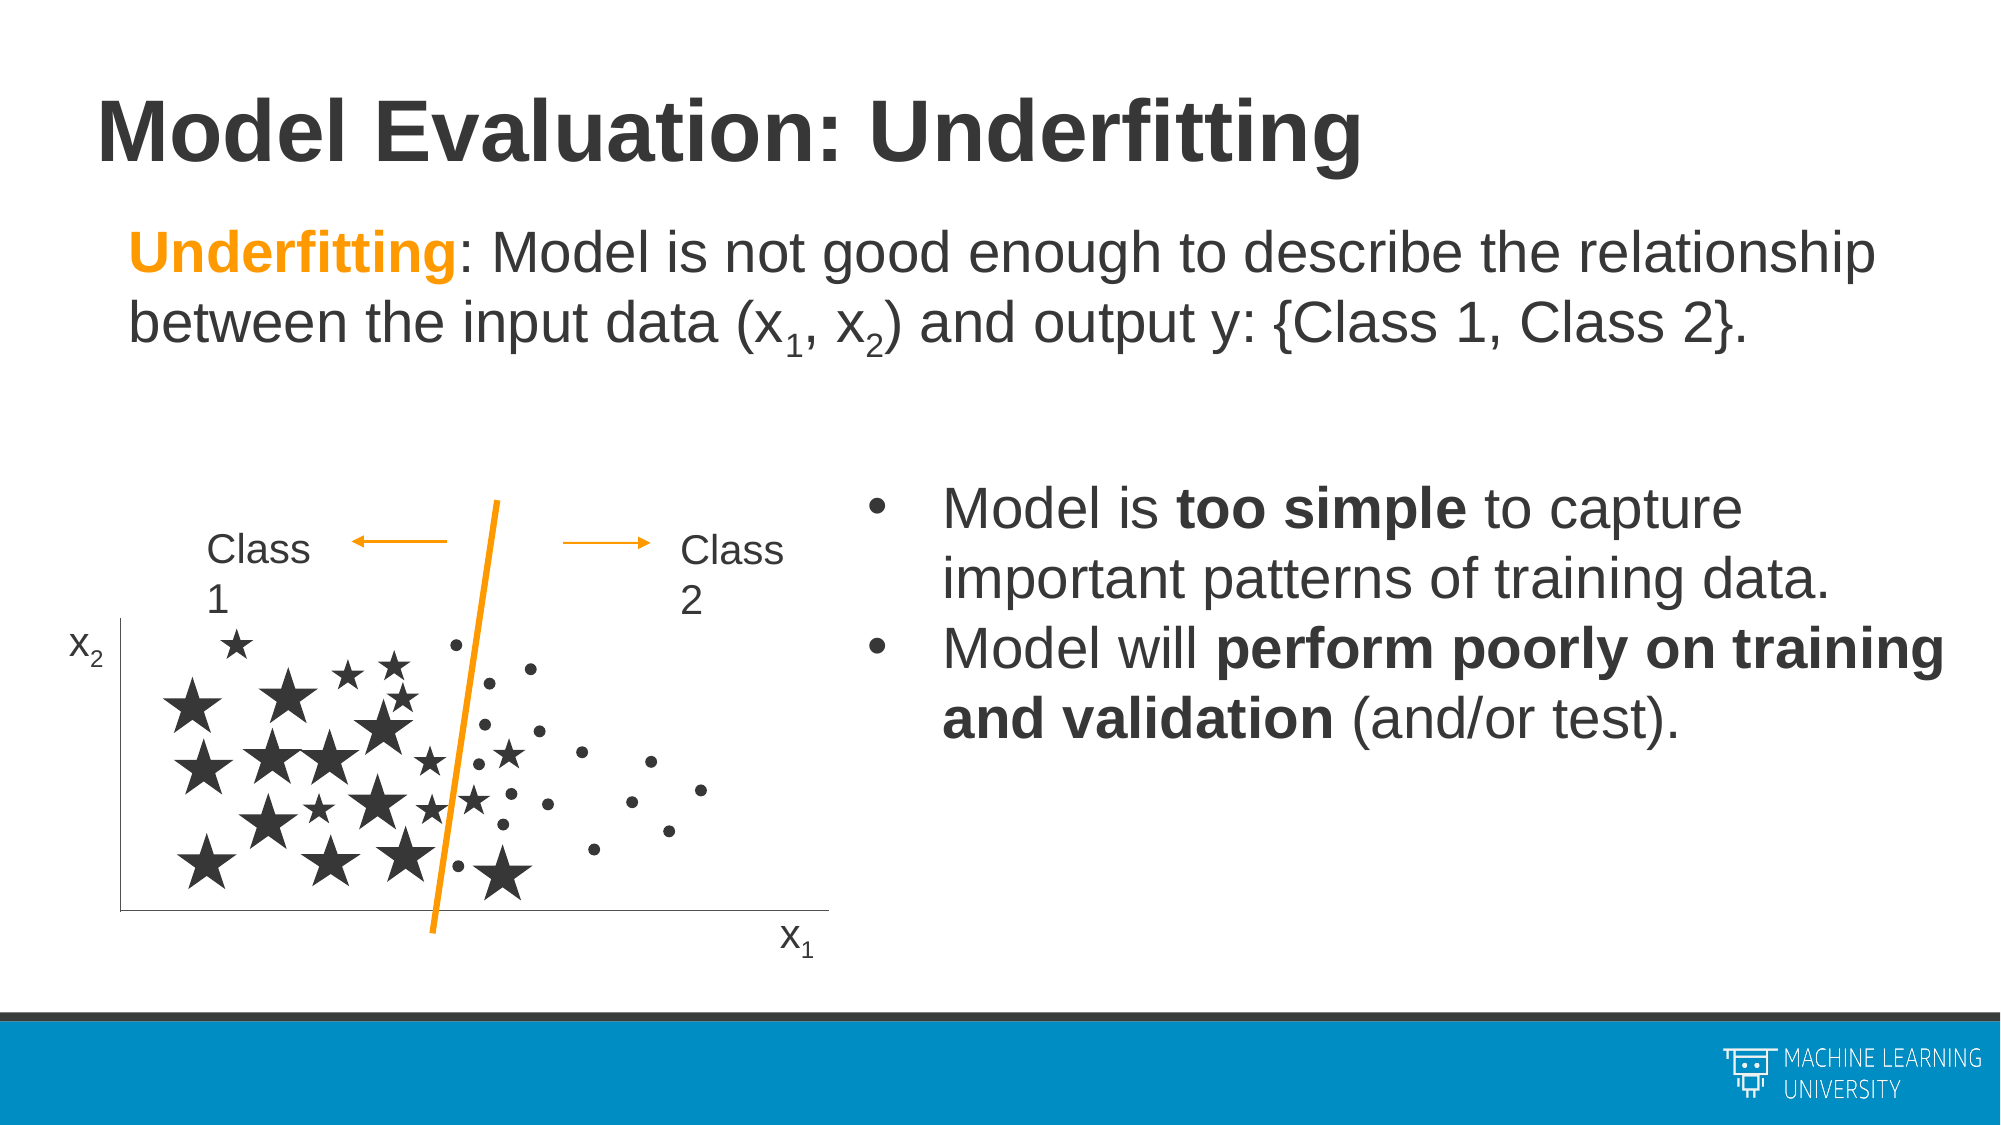

# Model Evaluation: Underfitting
Underfitting: Model is not good enough to describe the relationship between the input data (x1, x2) and output y: {Class 1, Class 2}.
Model is too simple to capture important patterns of training data.
Model will perform poorly on training and validation (and/or test).
Class 1
Class 2
x2

x1